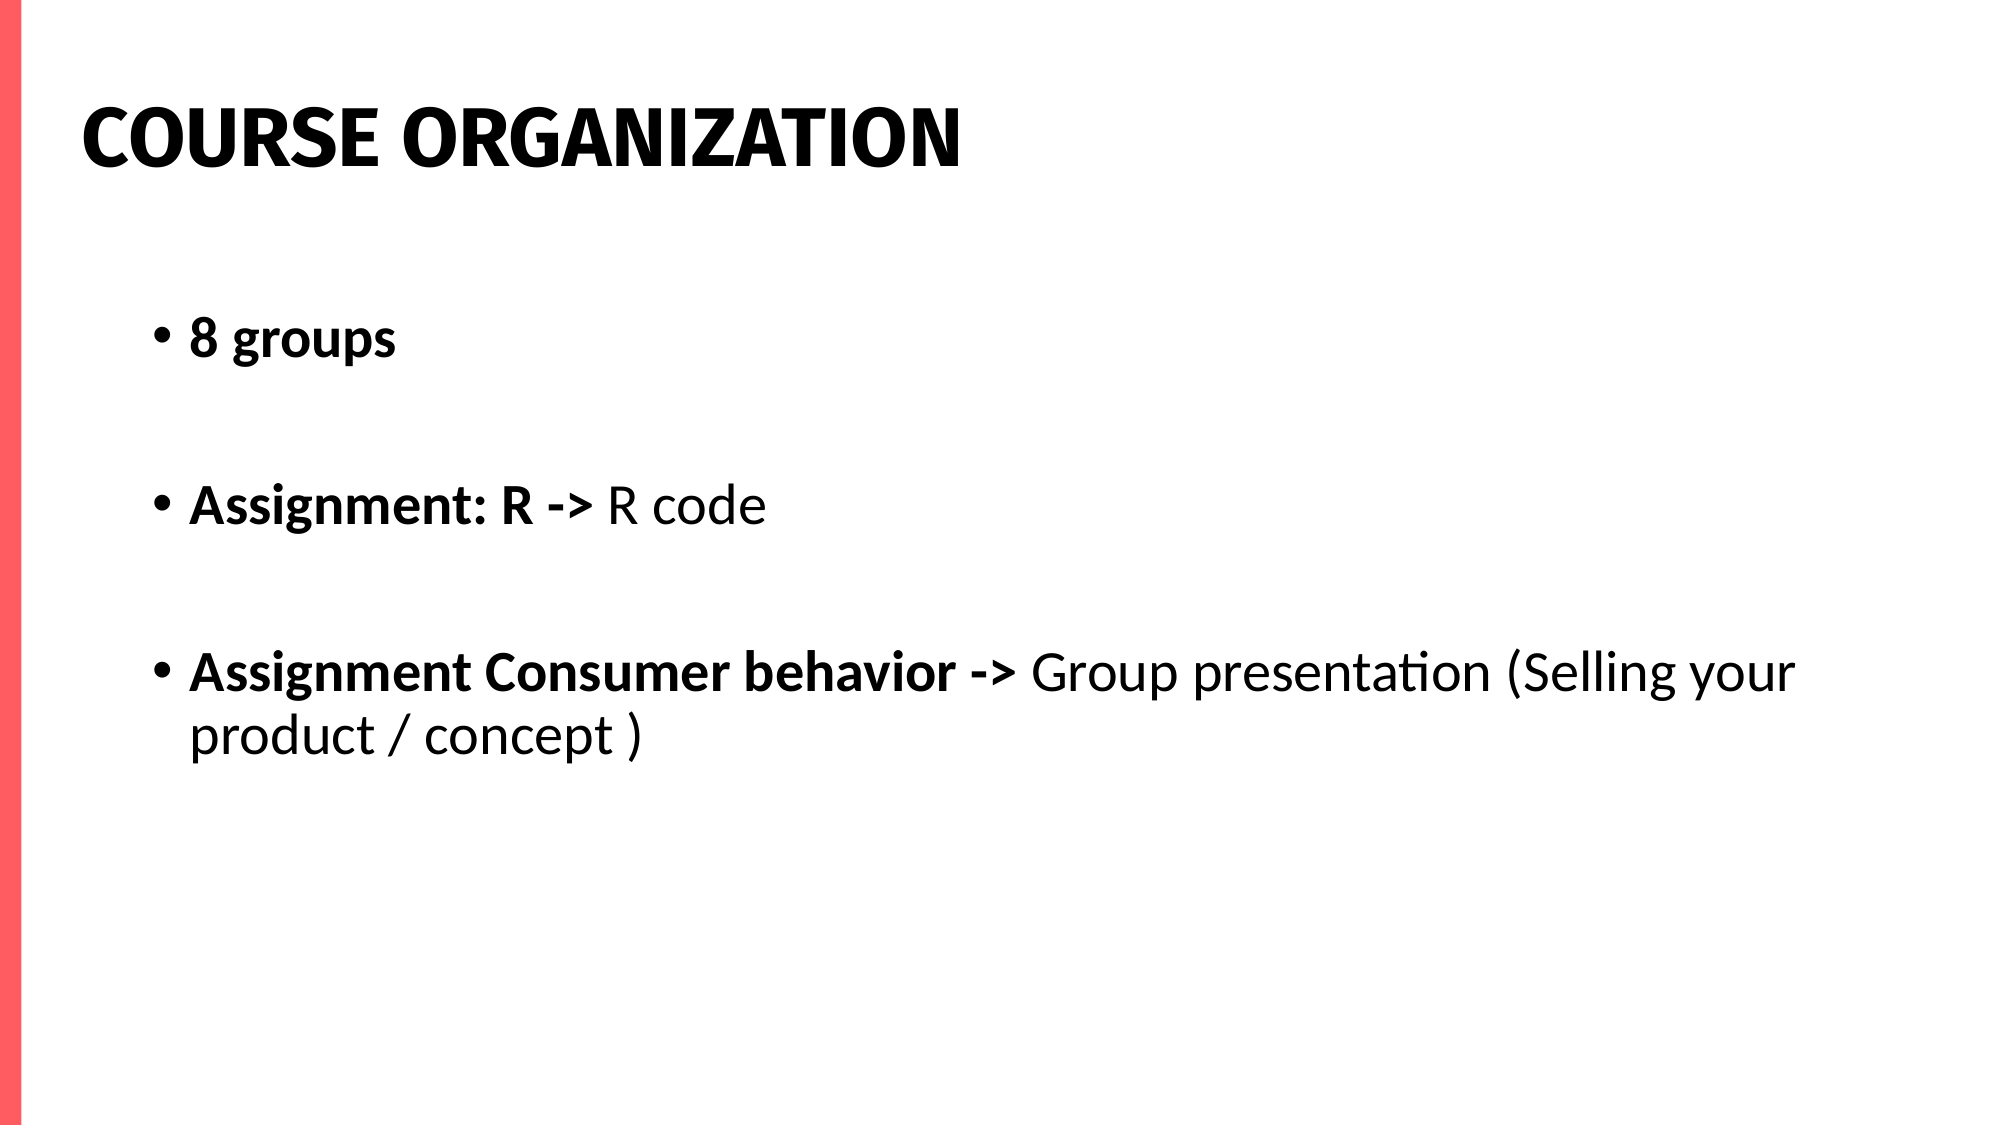

# Course organization
8 groups

Assignment: R -> R code

Assignment Consumer behavior -> Group presentation (Selling your product / concept )